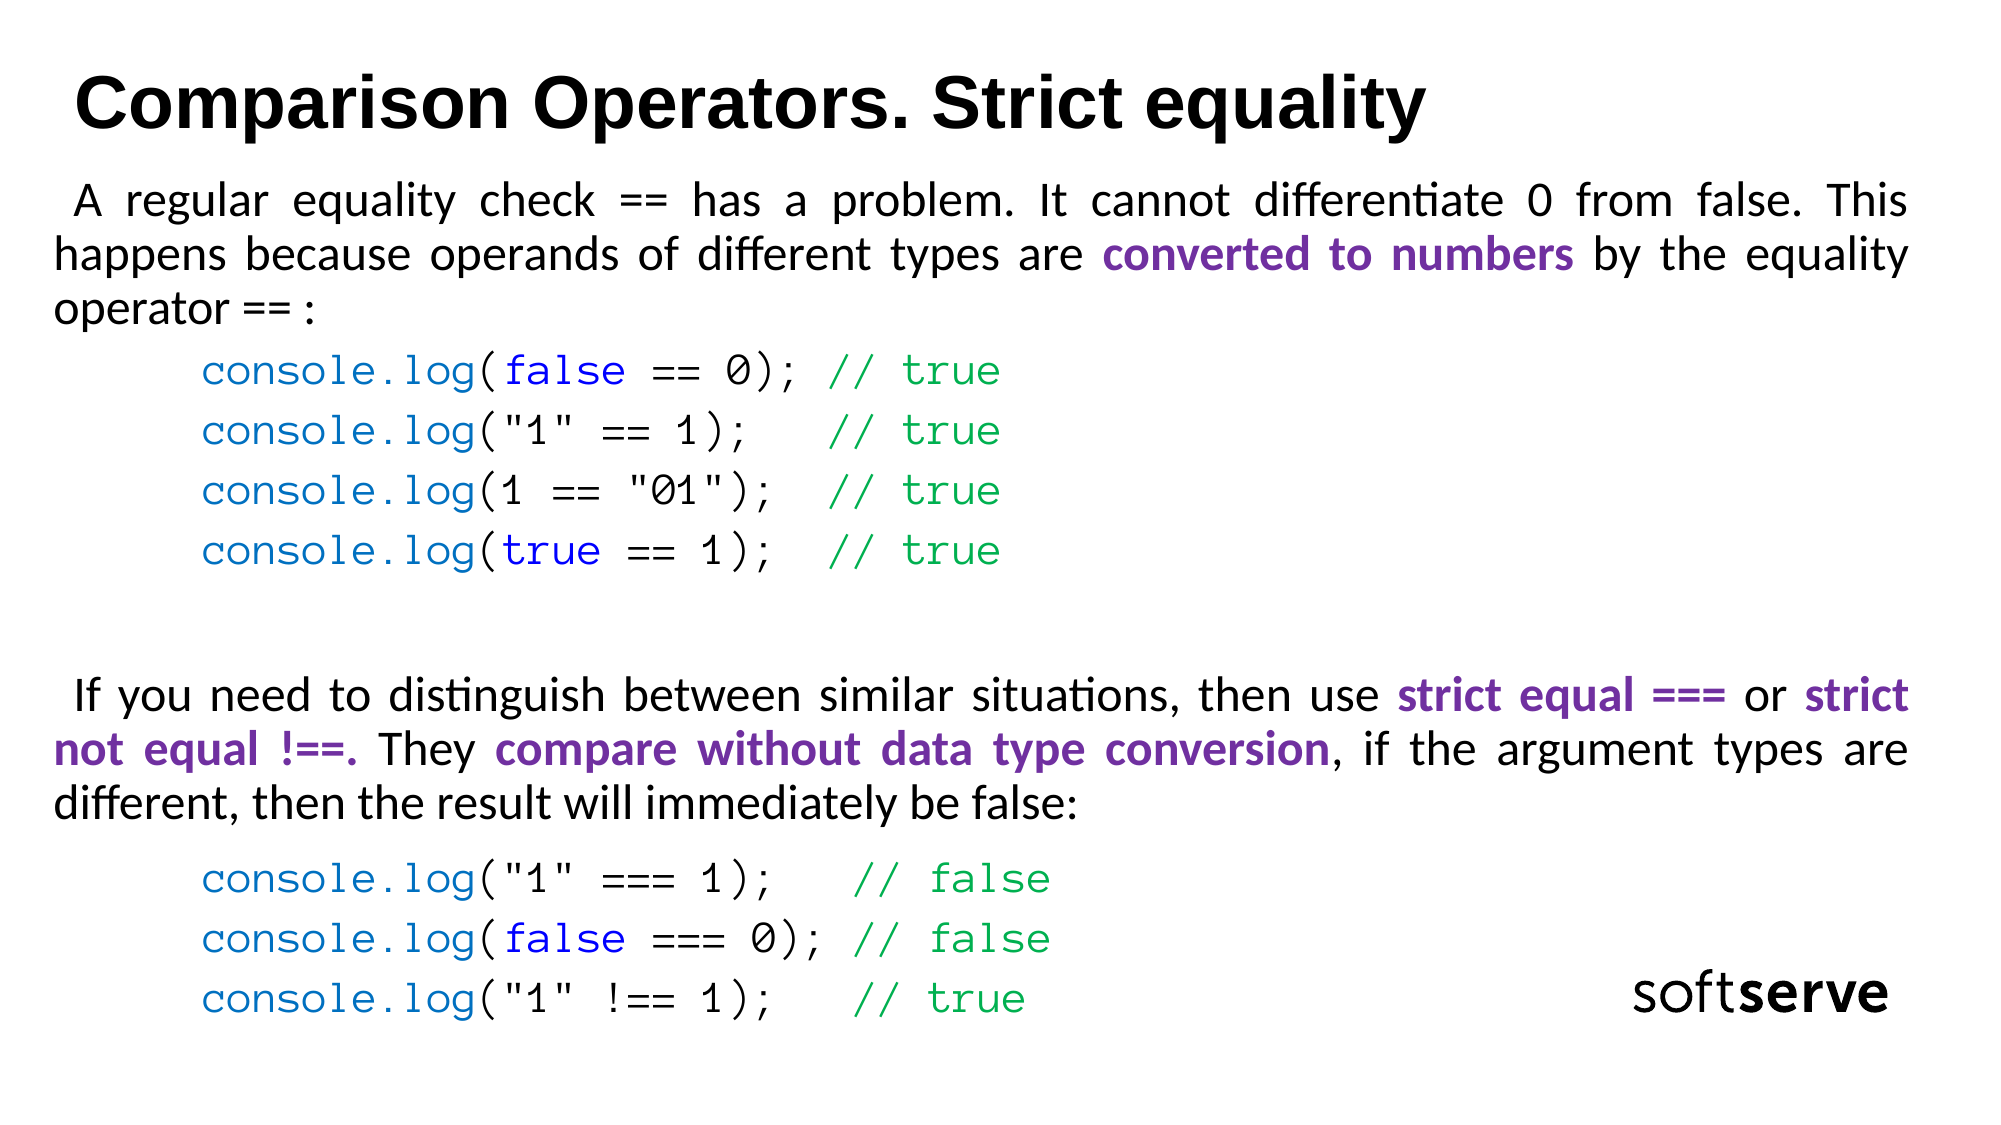

# Comparison Operators. Strict equality
A regular equality check == has a problem. It cannot differentiate 0 from false. This happens because operands of different types are converted to numbers by the equality operator == :
console.log(false == 0); // true
console.log("1" == 1);   // true
console.log(1 == "01");  // true
console.log(true == 1);  // true

If you need to distinguish between similar situations, then use strict equal === or strict not equal !==. They compare without data type conversion, if the argument types are different, then the result will immediately be false:
console.log("1" === 1);   // false
console.log(false === 0); // false
console.log("1" !== 1);   // true